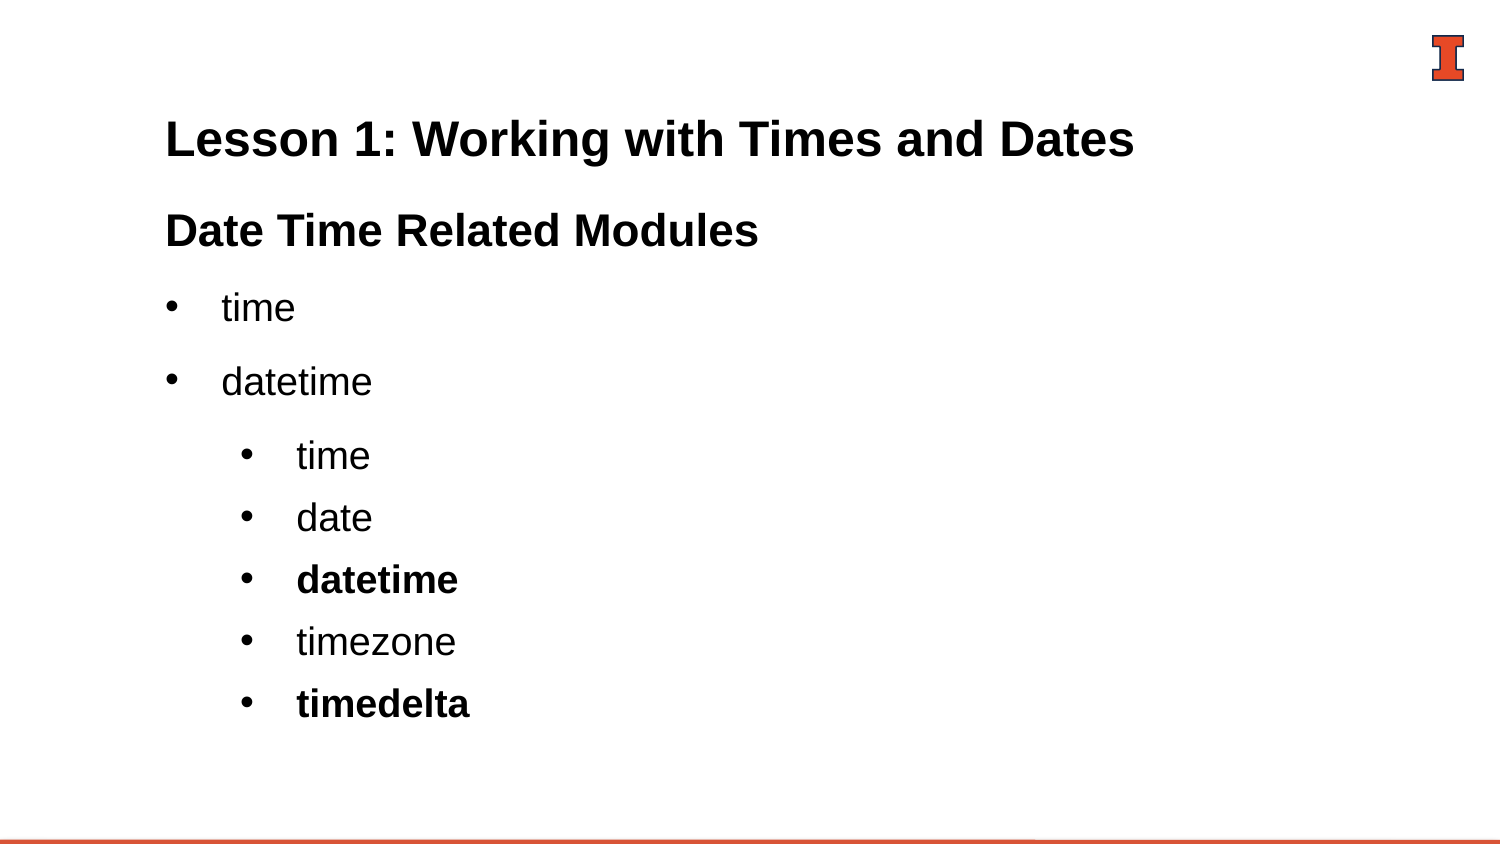

# Lesson 1: Working with Times and Dates
Date Time Related Modules
time
datetime
time
date
datetime
timezone
timedelta